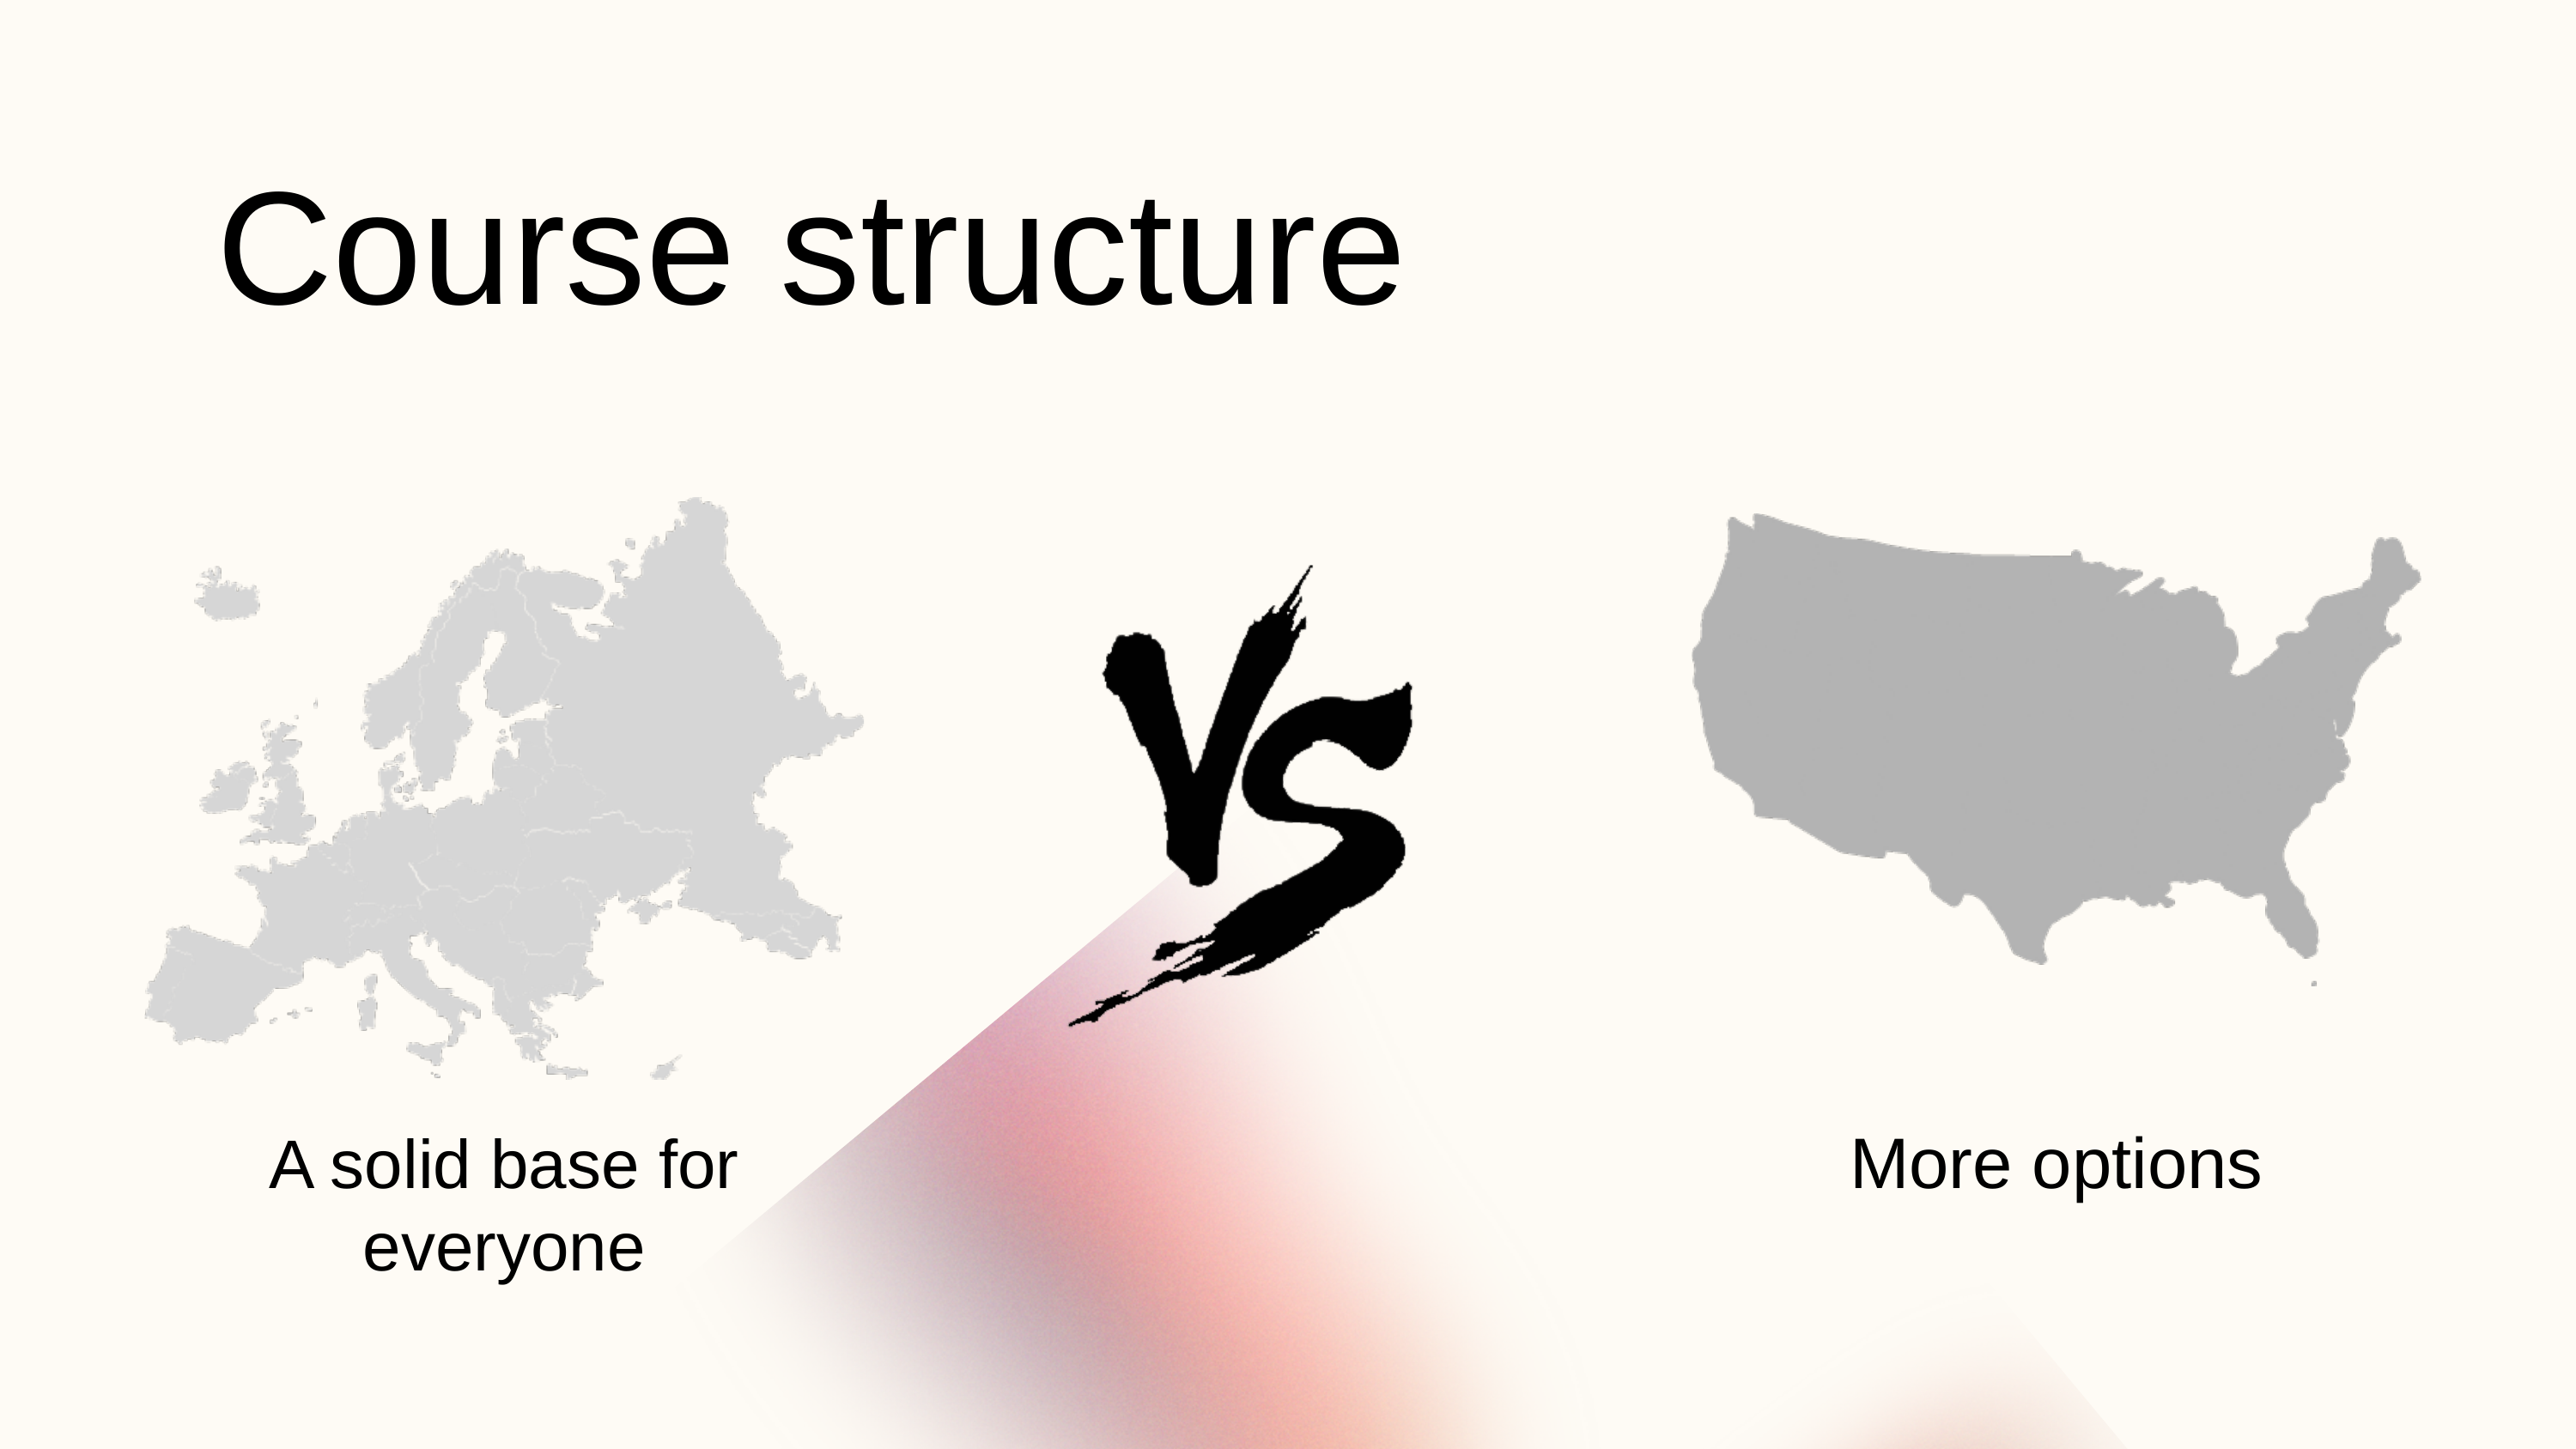

Course structure

More options
A solid base for everyone